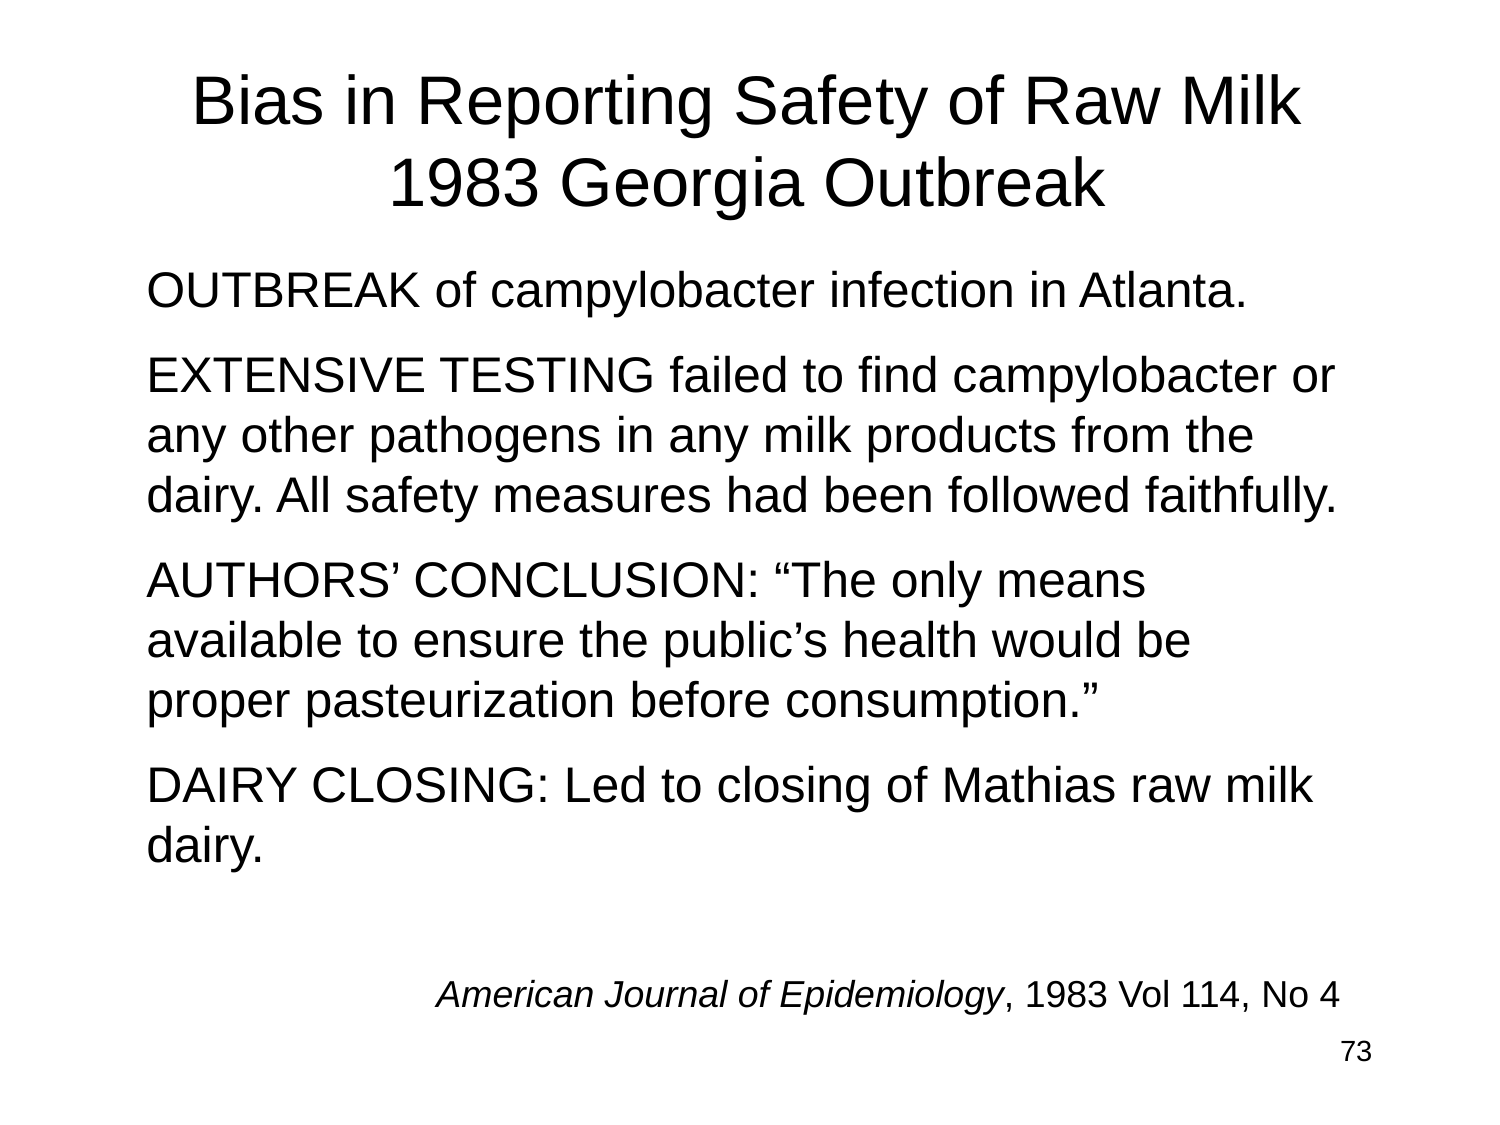

# Bias in Reporting Safety of Raw Milk 1983 Georgia Outbreak
OUTBREAK of campylobacter infection in Atlanta.
EXTENSIVE TESTING failed to find campylobacter or any other pathogens in any milk products from the dairy. All safety measures had been followed faithfully.
AUTHORS’ CONCLUSION: “The only means available to ensure the public’s health would be proper pasteurization before consumption.”
DAIRY CLOSING: Led to closing of Mathias raw milk dairy.
American Journal of Epidemiology, 1983 Vol 114, No 4
73